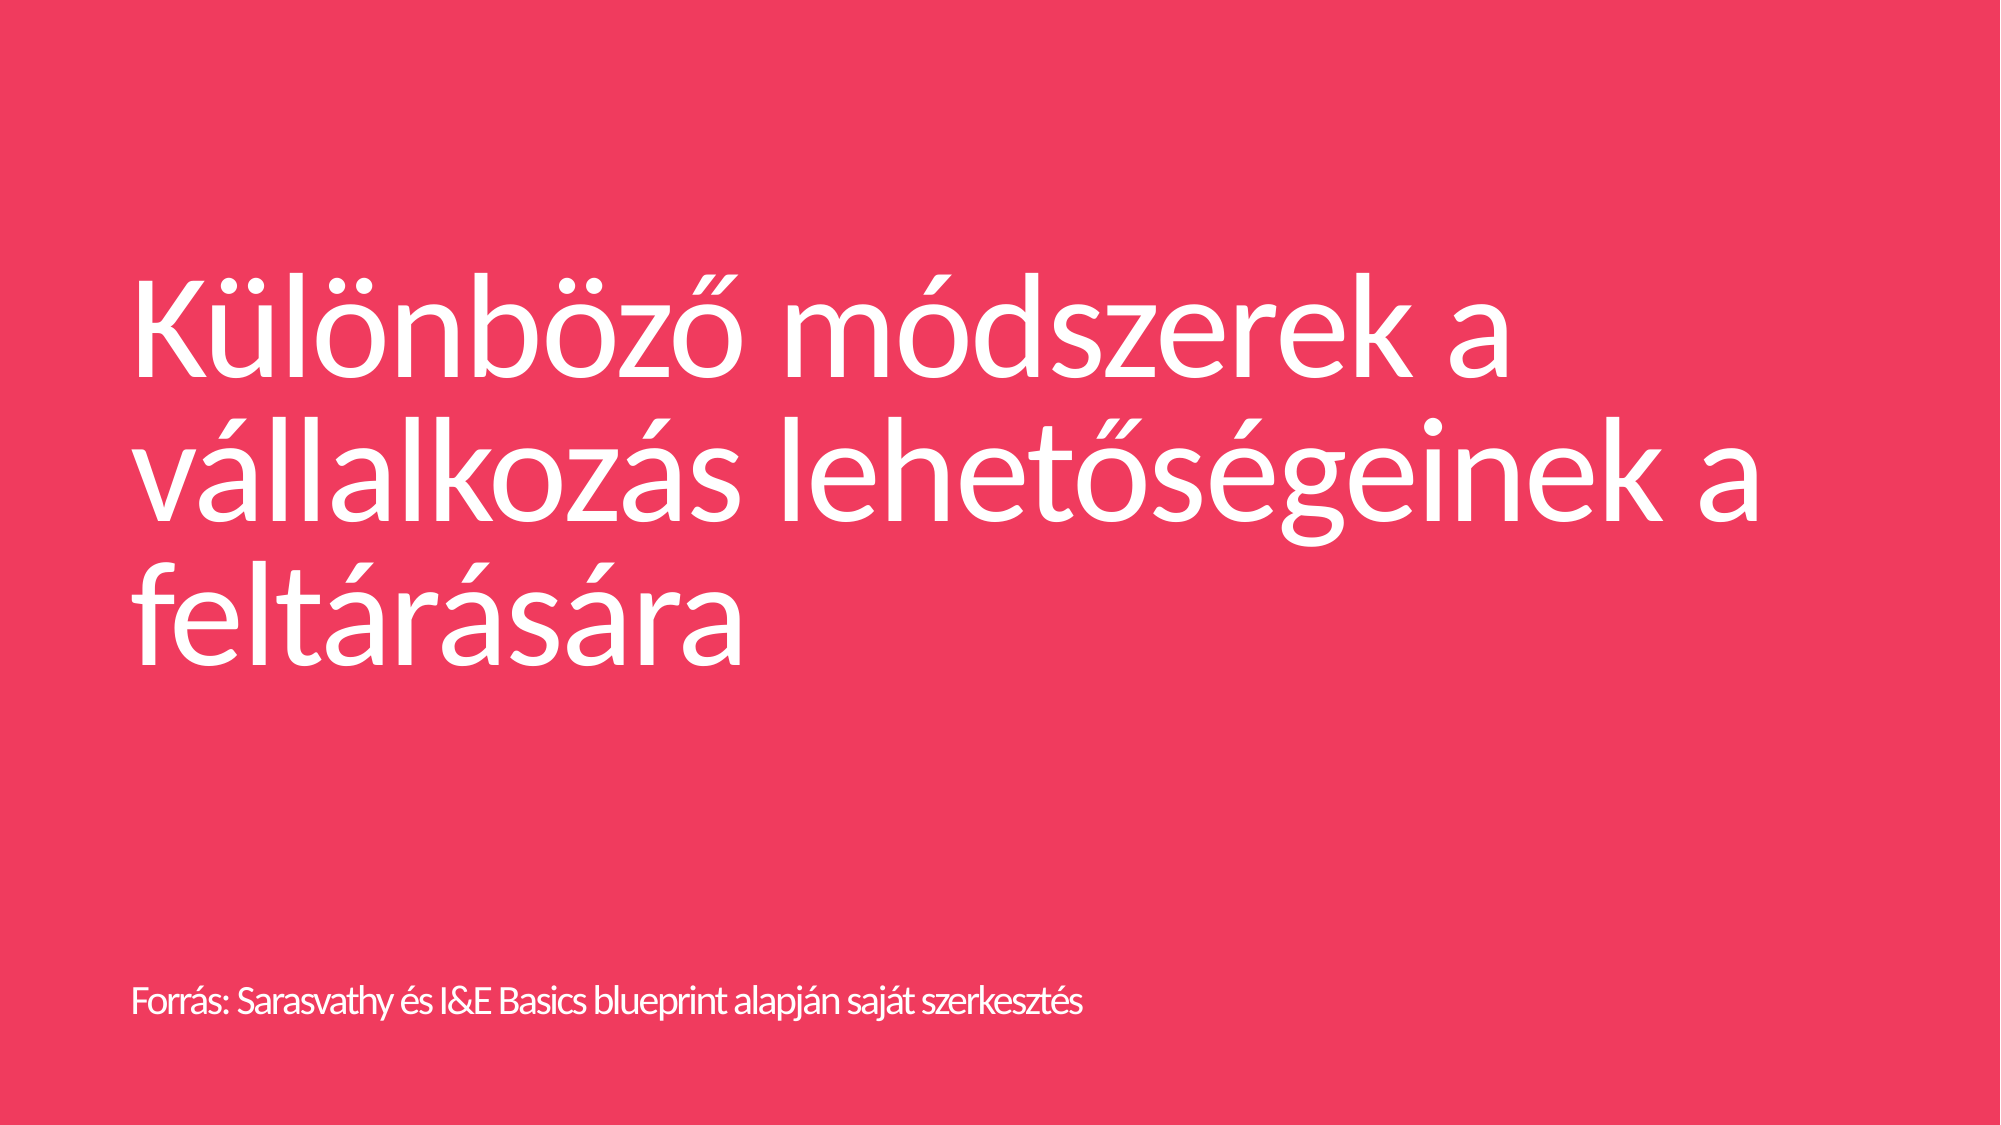

# Különböző módszerek a vállalkozás lehetőségeinek a feltárására Forrás: Sarasvathy és I&E Basics blueprint alapján saját szerkesztés